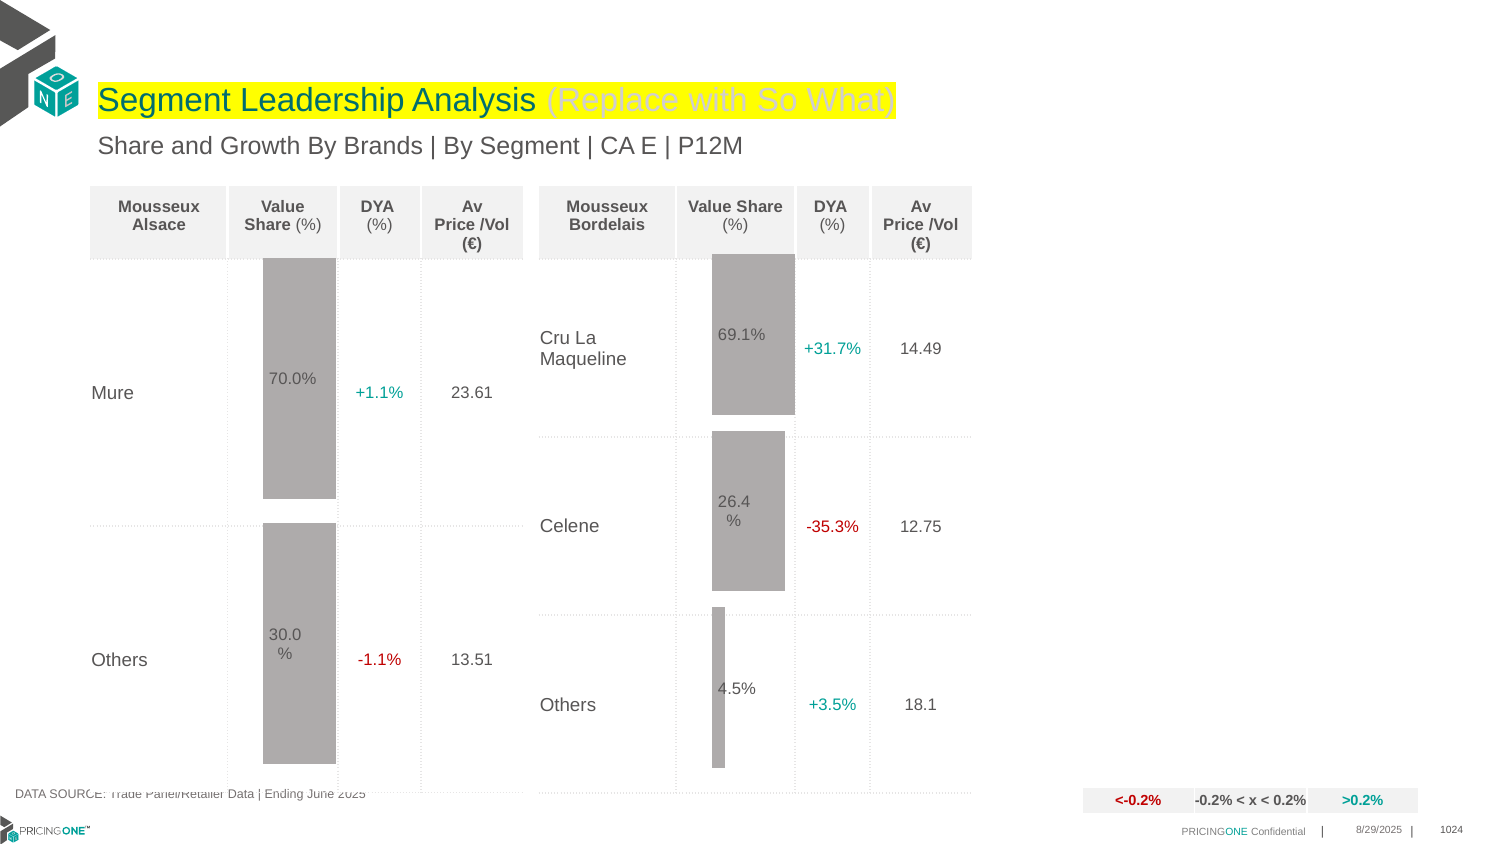

# Segment Leadership Analysis (Replace with So What)
Share and Growth By Brands | By Segment | CA E | P12M
| Mousseux Alsace | Value Share (%) | DYA (%) | Av Price /Vol (€) |
| --- | --- | --- | --- |
| Mure |  | +1.1% | 23.61 |
| Others |  | -1.1% | 13.51 |
| Mousseux Bordelais | Value Share (%) | DYA (%) | Av Price /Vol (€) |
| --- | --- | --- | --- |
| Cru La Maqueline |  | +31.7% | 14.49 |
| Celene |  | -35.3% | 12.75 |
| Others |  | +3.5% | 18.1 |

### Chart

| Category | Mousseux Bordelais | CA E |
|---|---|
| None | 0.6910027645136969 |

### Chart

| Category | Mousseux Alsace | CA E |
|---|---|
| None | 0.6998870524128536 |
DATA SOURCE: Trade Panel/Retailer Data | Ending June 2025
| <-0.2% | -0.2% < x < 0.2% | >0.2% |
| --- | --- | --- |

8/29/2025
1024